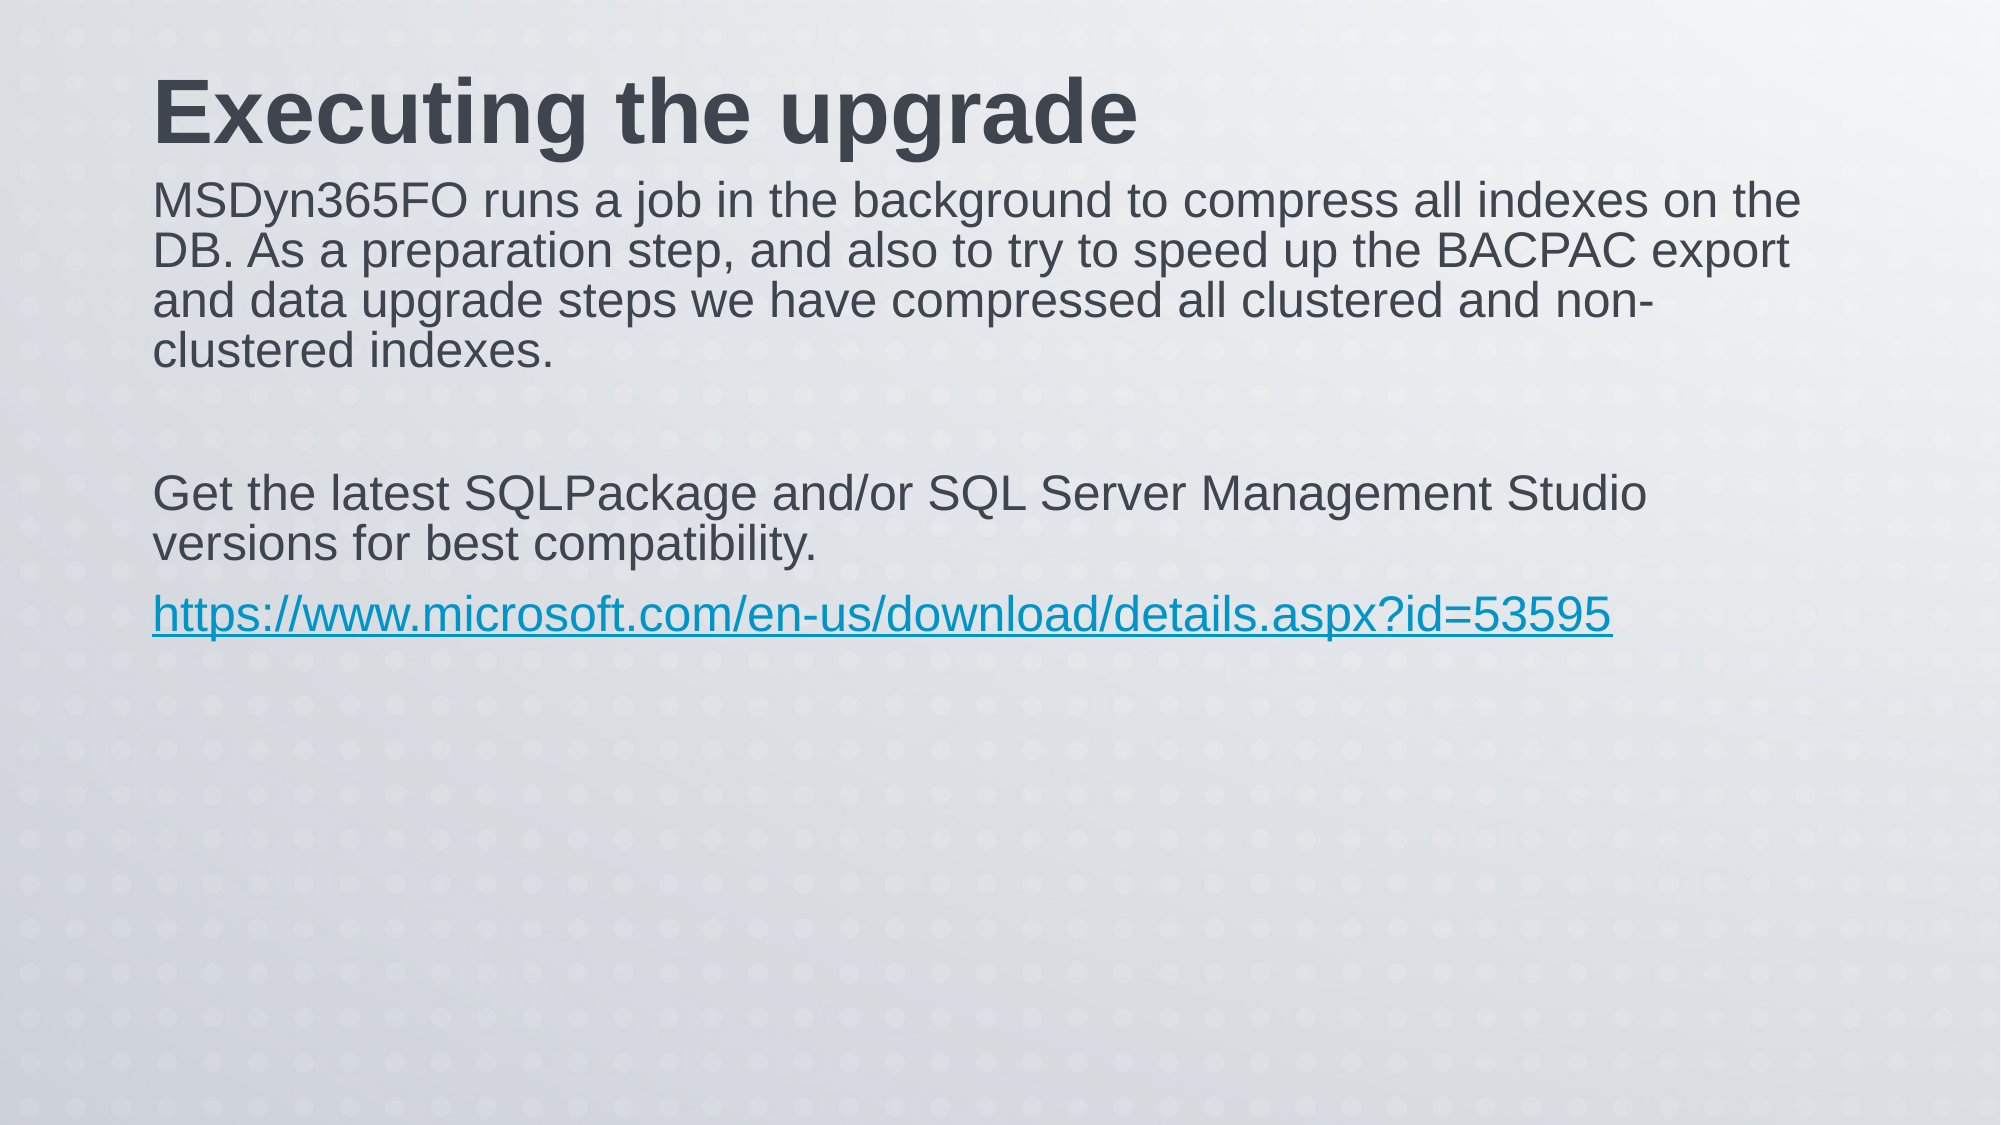

# Executing the upgrade
MSDyn365FO runs a job in the background to compress all indexes on the DB. As a preparation step, and also to try to speed up the BACPAC export and data upgrade steps we have compressed all clustered and non-clustered indexes.

Get the latest SQLPackage and/or SQL Server Management Studio versions for best compatibility.
https://www.microsoft.com/en-us/download/details.aspx?id=53595